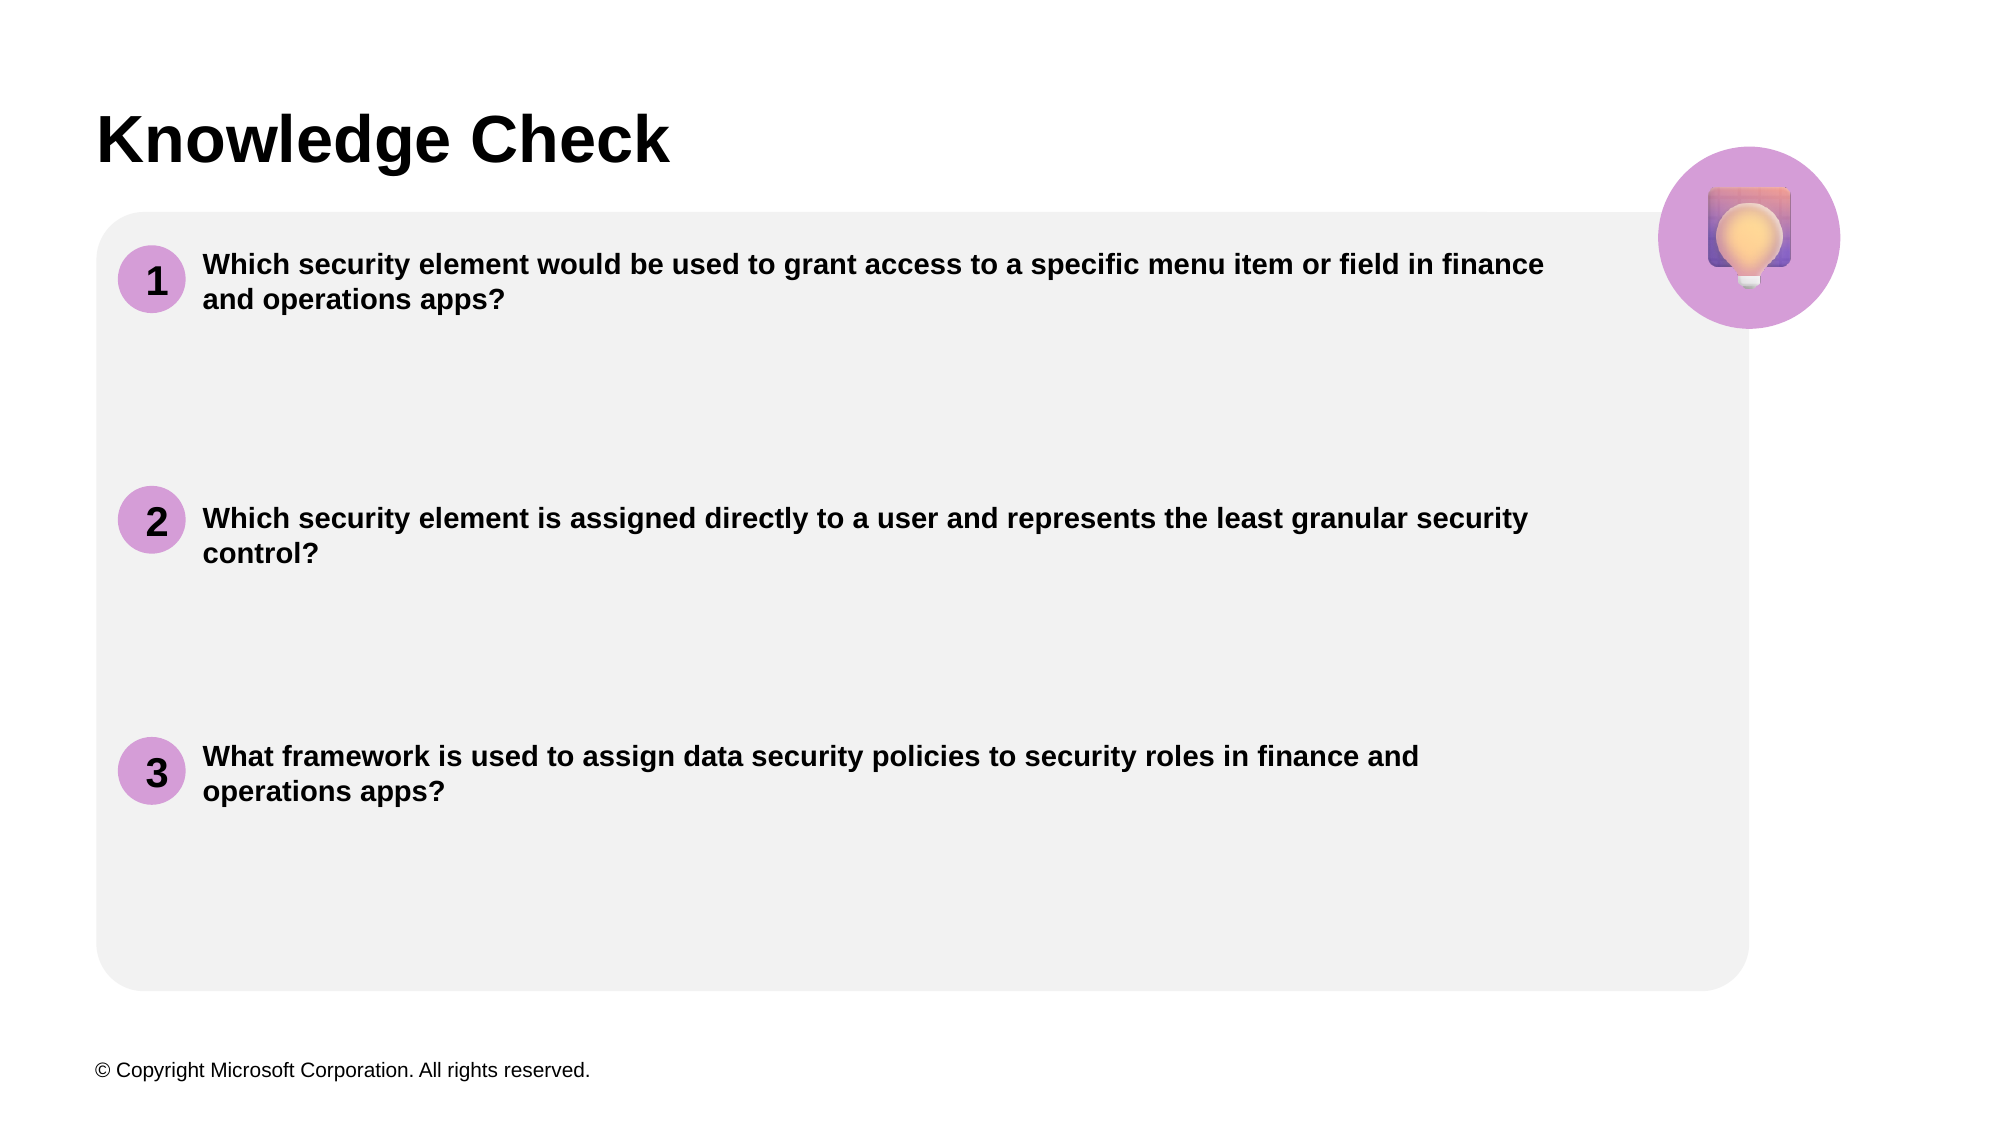

# Knowledge Check
1
Which security element would be used to grant access to a specific menu item or field in finance
and operations apps?
2
Which security element is assigned directly to a user and represents the least granular security control?
3
What framework is used to assign data security policies to security roles in finance and
operations apps?